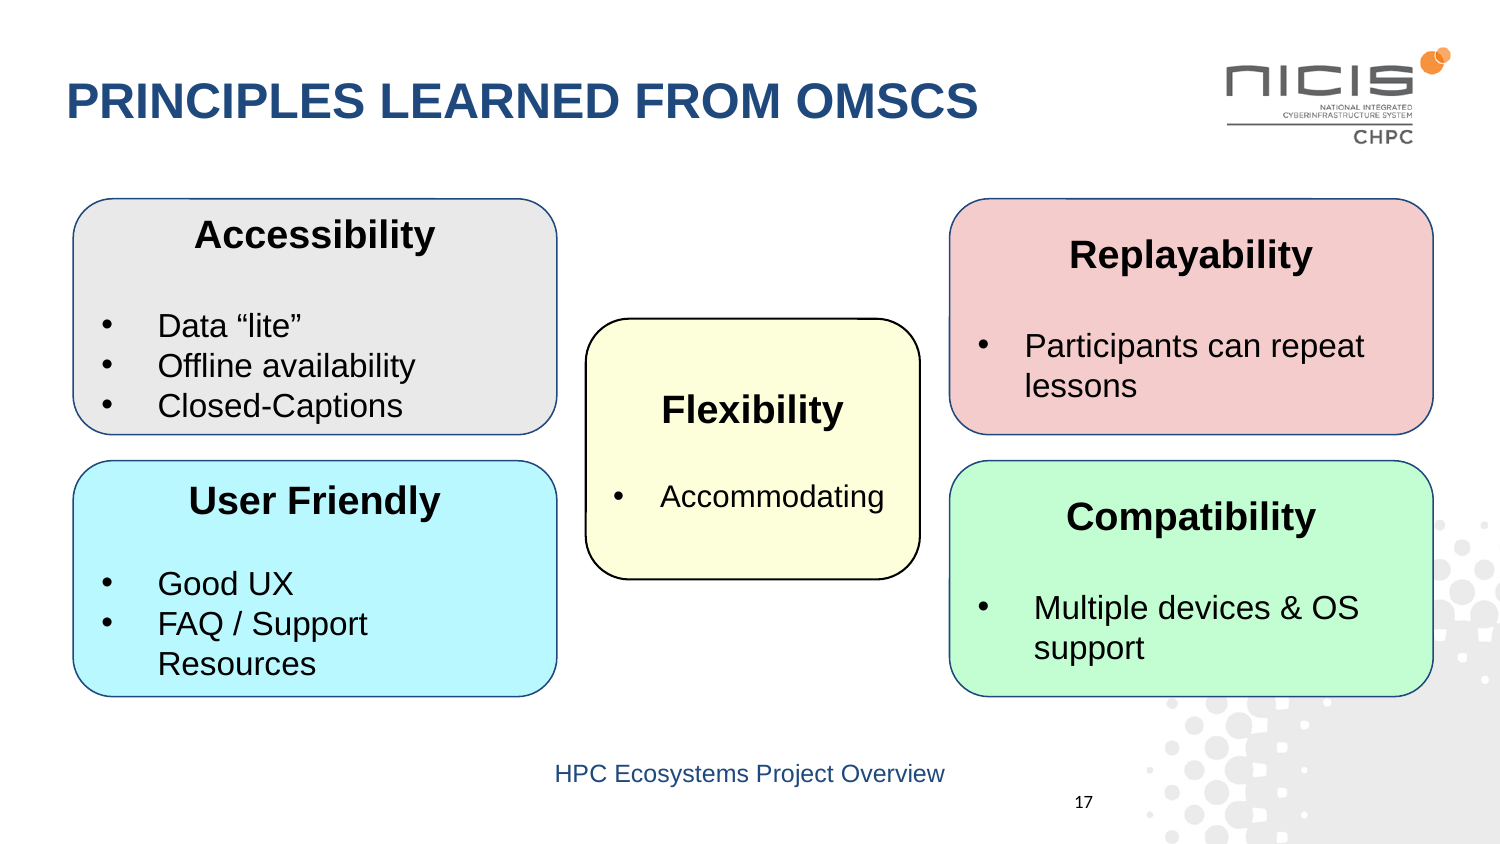

# PRINCIPLES LEARNED FROM OMSCS
Accessibility

Data “lite”
Offline availability
Closed-Captions
Replayability

Participants can repeat lessons
Flexibility

Accommodating
User Friendly

Good UX
FAQ / Support Resources
Compatibility

Multiple devices & OS support